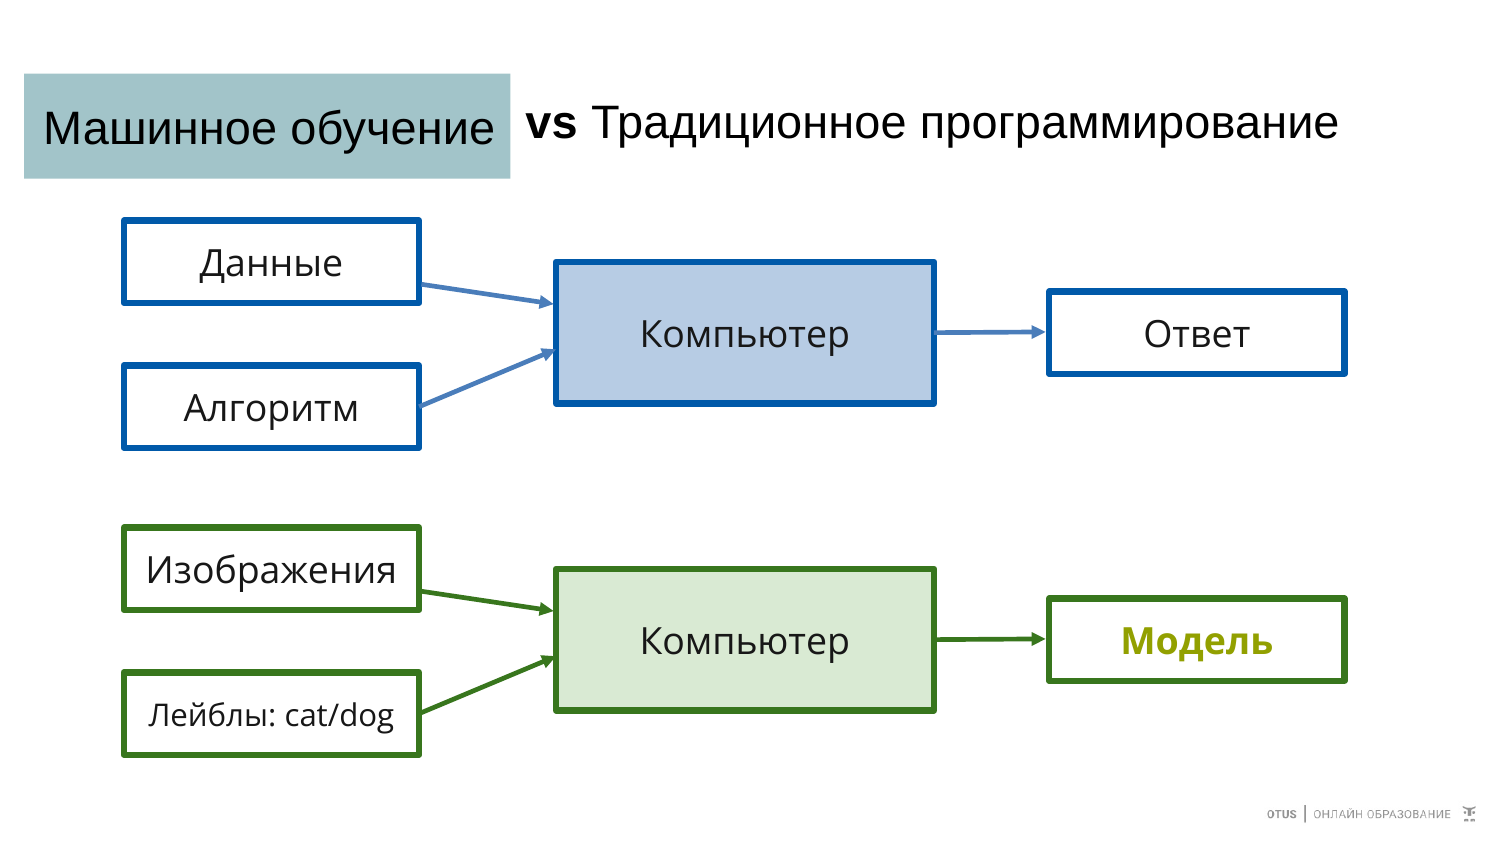

Машинное обучение
vs Традиционное программирование

Данные

Компьютер

Ответ

Алгоритм

Изображения

Компьютер

Модель

Лейблы: cat/dog